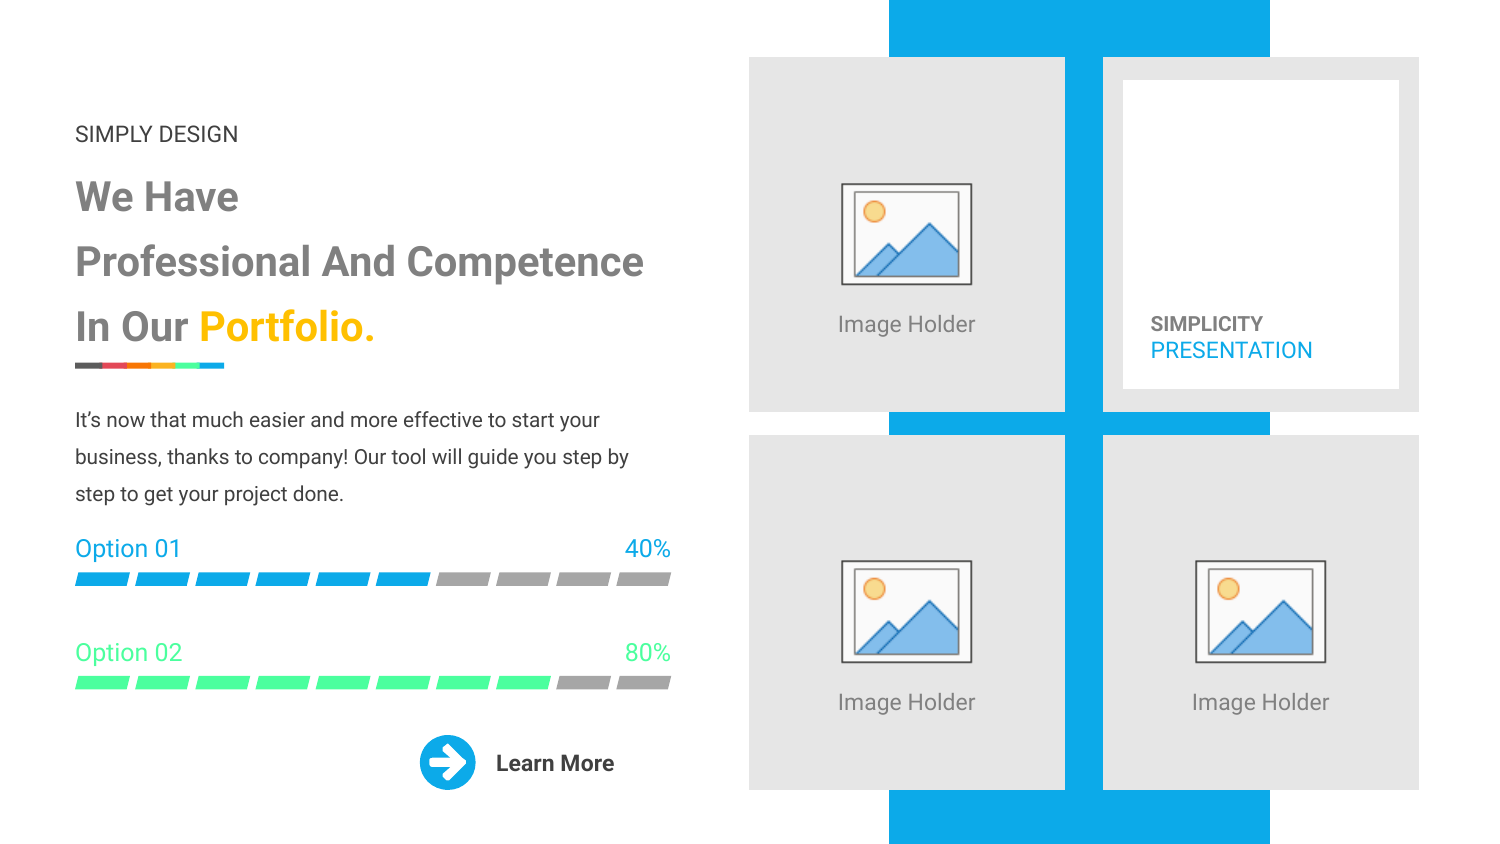

SIMPLY DESIGN
We Have
Professional And Competence In Our Portfolio.
SIMPLICITY PRESENTATION

It’s now that much easier and more effective to start your business, thanks to company! Our tool will guide you step by step to get your project done.

Option 01
40%

Option 02
80%

Learn More